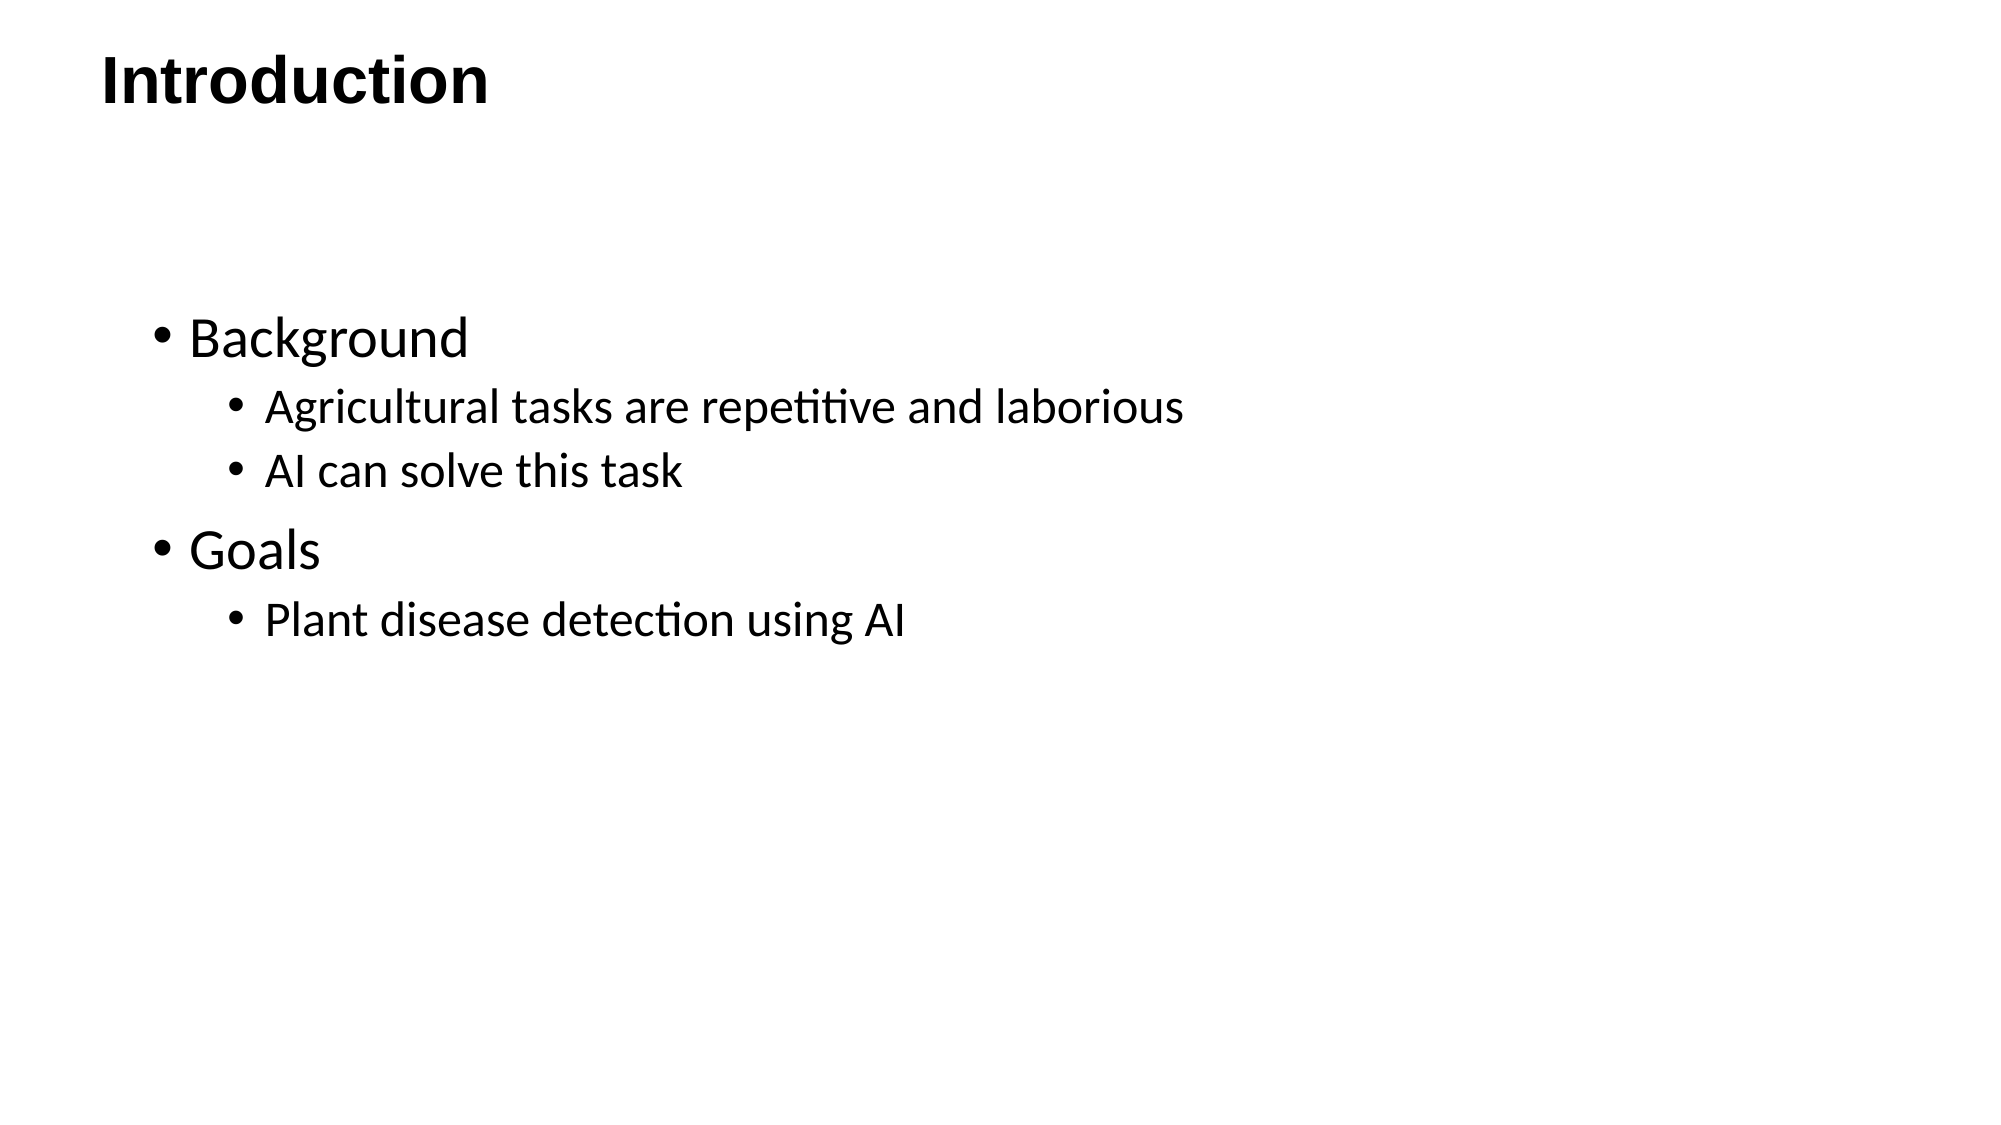

# Introduction
Background
Agricultural tasks are repetitive and laborious
AI can solve this task
Goals
Plant disease detection using AI